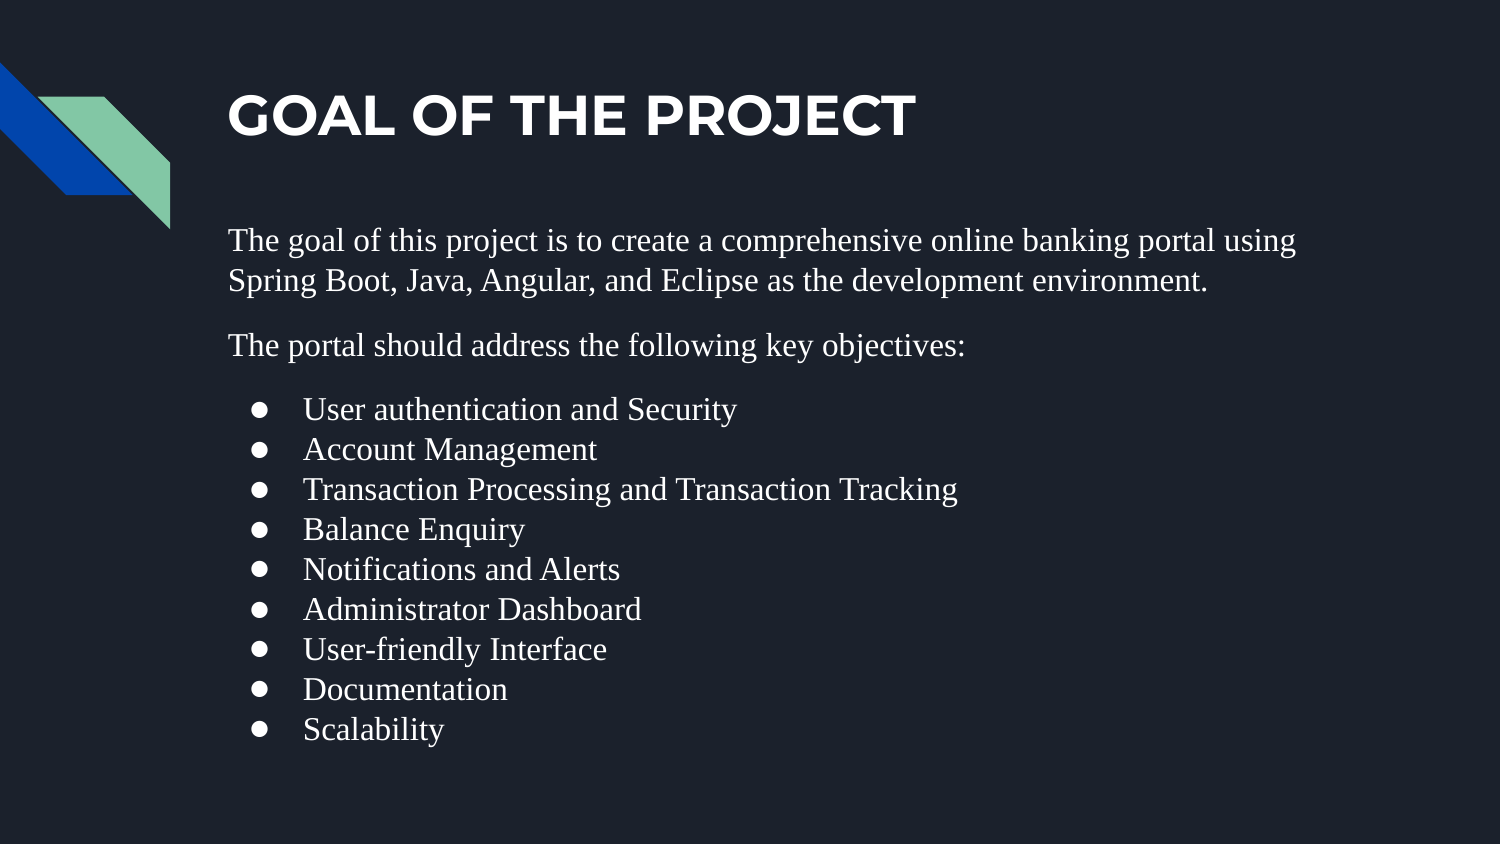

# GOAL OF THE PROJECT
The goal of this project is to create a comprehensive online banking portal using Spring Boot, Java, Angular, and Eclipse as the development environment.
The portal should address the following key objectives:
User authentication and Security
Account Management
Transaction Processing and Transaction Tracking
Balance Enquiry
Notifications and Alerts
Administrator Dashboard
User-friendly Interface
Documentation
Scalability